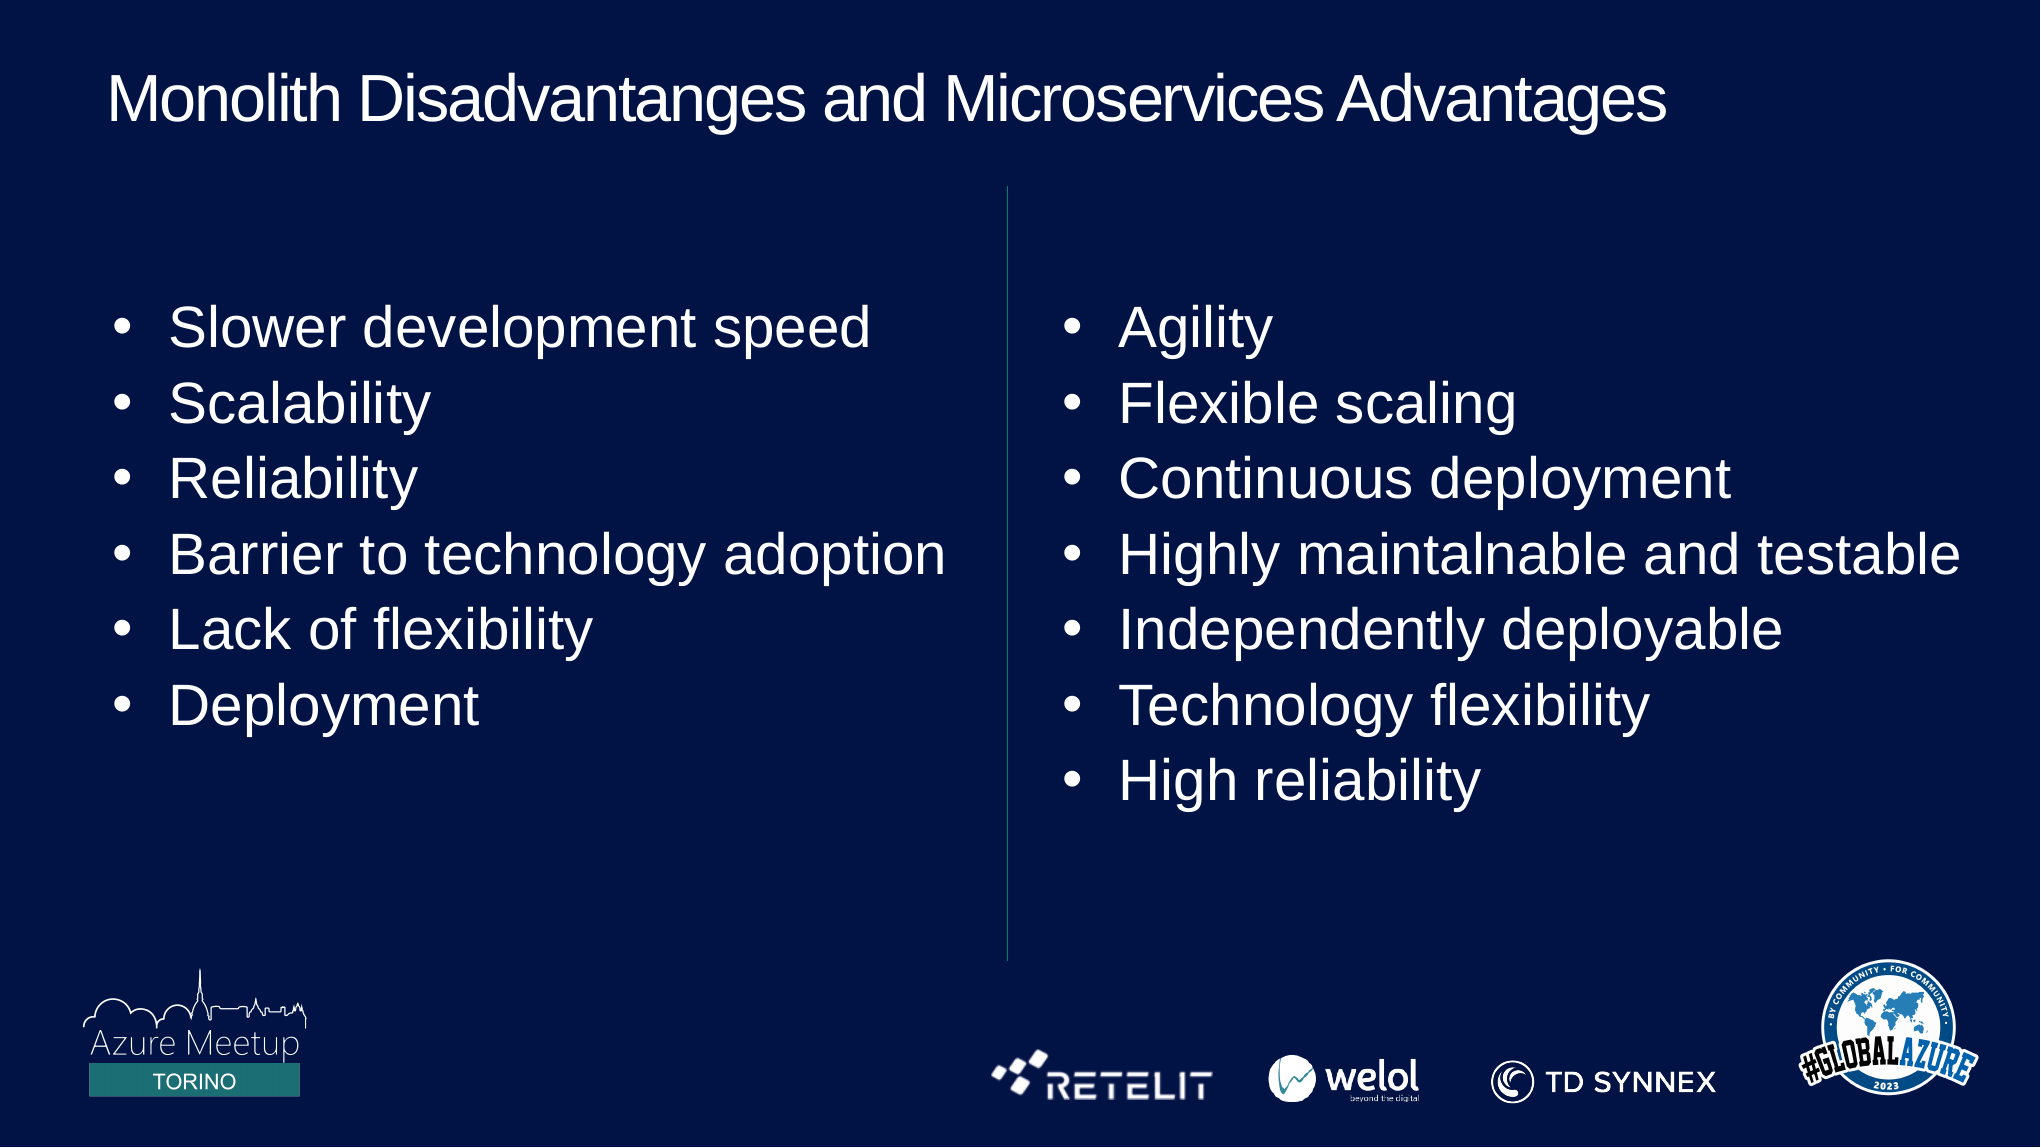

Monolith Disadvantanges and Microservices Advantages
Slower development speed
Scalability
Reliability
Barrier to technology adoption
Lack of flexibility
Deployment
Agility
Flexible scaling
Continuous deployment
Highly maintalnable and testable
Independently deployable
Technology flexibility
High reliability